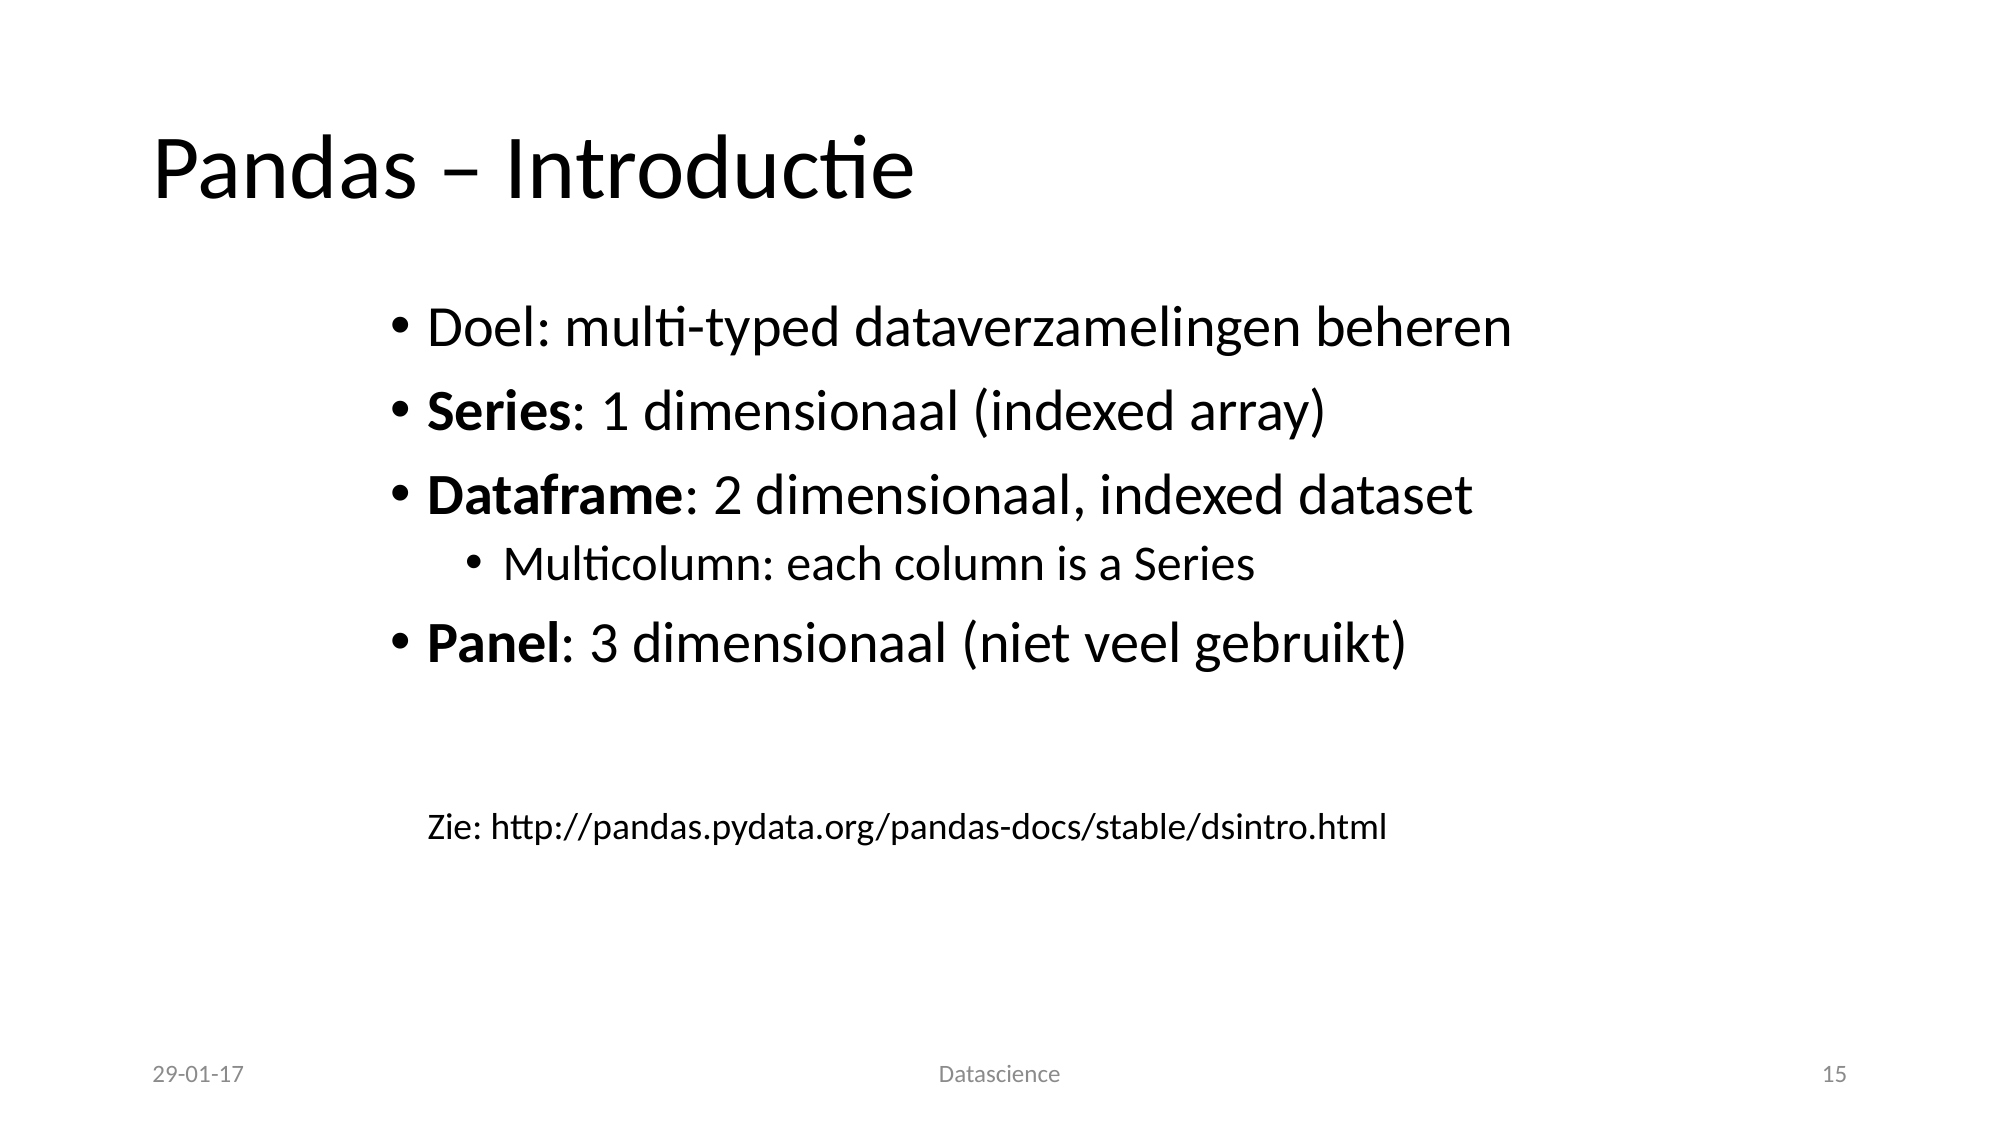

# Pandas – Introductie
Doel: multi-typed dataverzamelingen beheren
Series: 1 dimensionaal (indexed array)
Dataframe: 2 dimensionaal, indexed dataset
Multicolumn: each column is a Series
Panel: 3 dimensionaal (niet veel gebruikt)

Zie: http://pandas.pydata.org/pandas-docs/stable/dsintro.html
29-01-17
15
Datascience